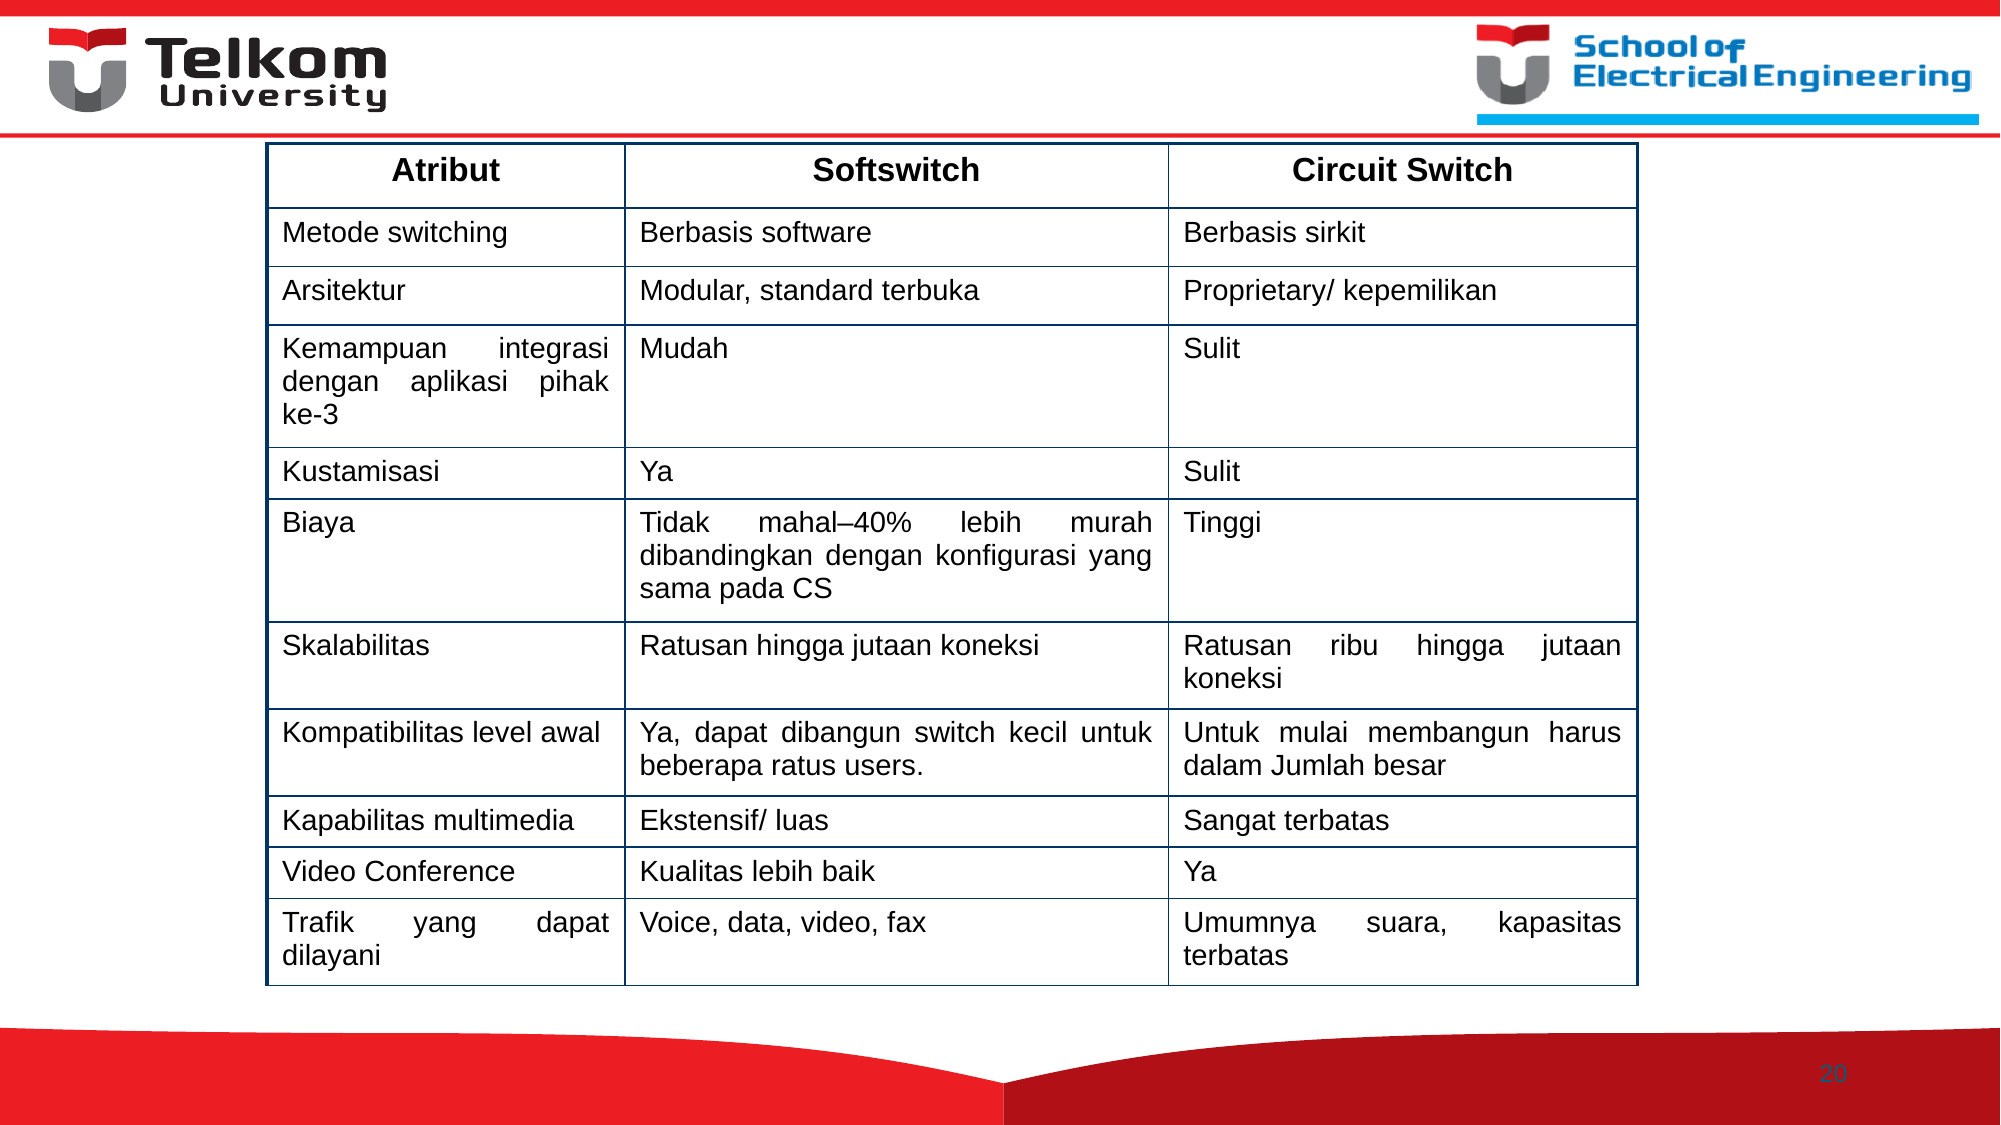

| Atribut | Softswitch | Circuit Switch |
| --- | --- | --- |
| Metode switching | Berbasis software | Berbasis sirkit |
| Arsitektur | Modular, standard terbuka | Proprietary/ kepemilikan |
| Kemampuan integrasi dengan aplikasi pihak ke-3 | Mudah | Sulit |
| Kustamisasi | Ya | Sulit |
| Biaya | Tidak mahal–40% lebih murah dibandingkan dengan konfigurasi yang sama pada CS | Tinggi |
| Skalabilitas | Ratusan hingga jutaan koneksi | Ratusan ribu hingga jutaan koneksi |
| Kompatibilitas level awal | Ya, dapat dibangun switch kecil untuk beberapa ratus users. | Untuk mulai membangun harus dalam Jumlah besar |
| Kapabilitas multimedia | Ekstensif/ luas | Sangat terbatas |
| Video Conference | Kualitas lebih baik | Ya |
| Trafik yang dapat dilayani | Voice, data, video, fax | Umumnya suara, kapasitas terbatas |
20